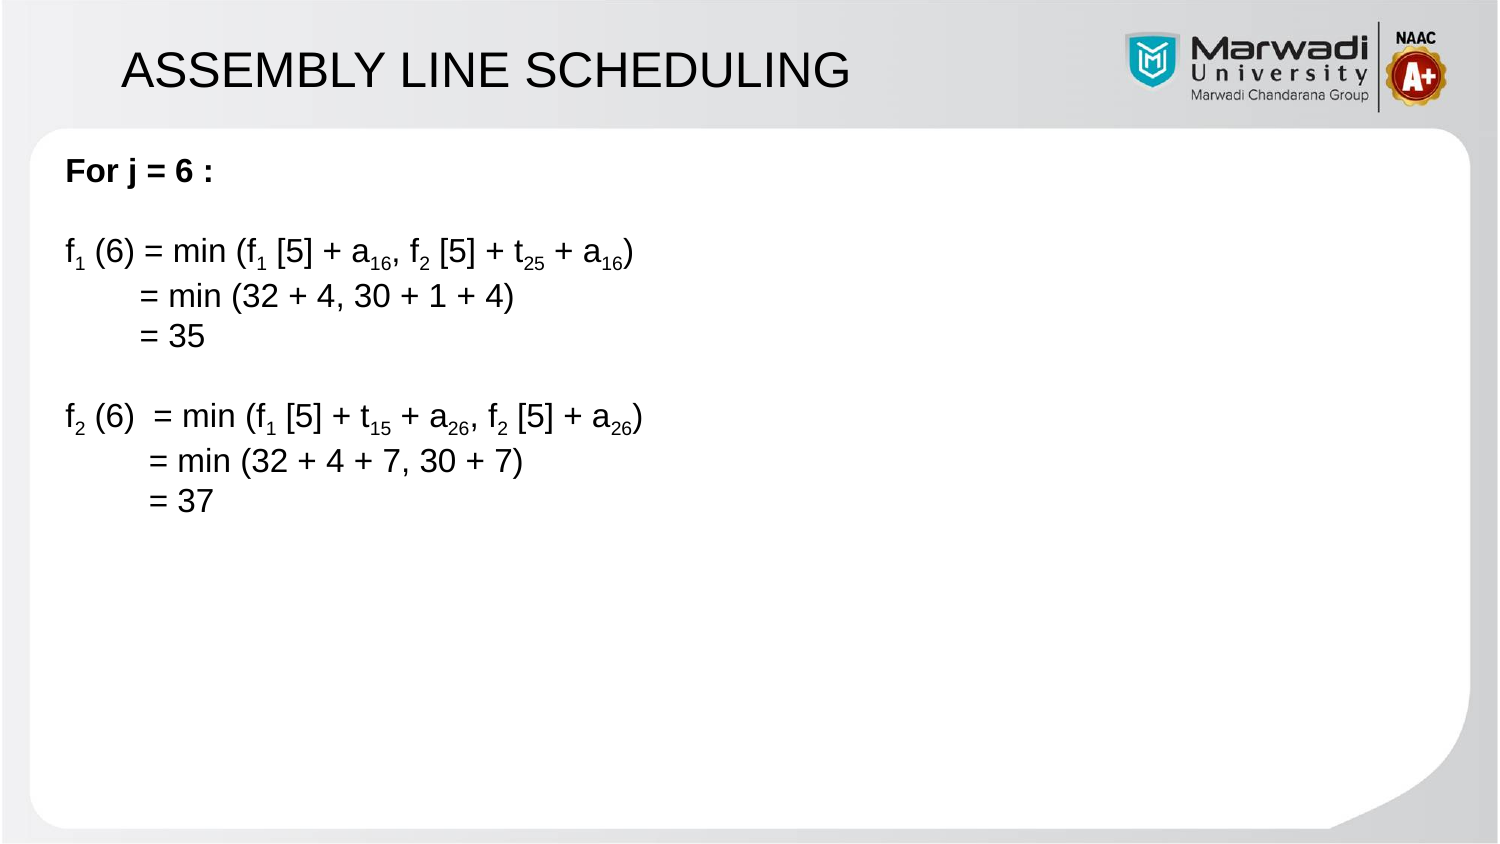

ASSEMBLY LINE SCHEDULING
For j = 6 :

f1 (6) = min (f1 [5] + a16, f2 [5] + t25 + a16)
        = min (32 + 4, 30 + 1 + 4)
        = 35

f2 (6)  = min (f1 [5] + t15 + a26, f2 [5] + a26)
         = min (32 + 4 + 7, 30 + 7)
         = 37